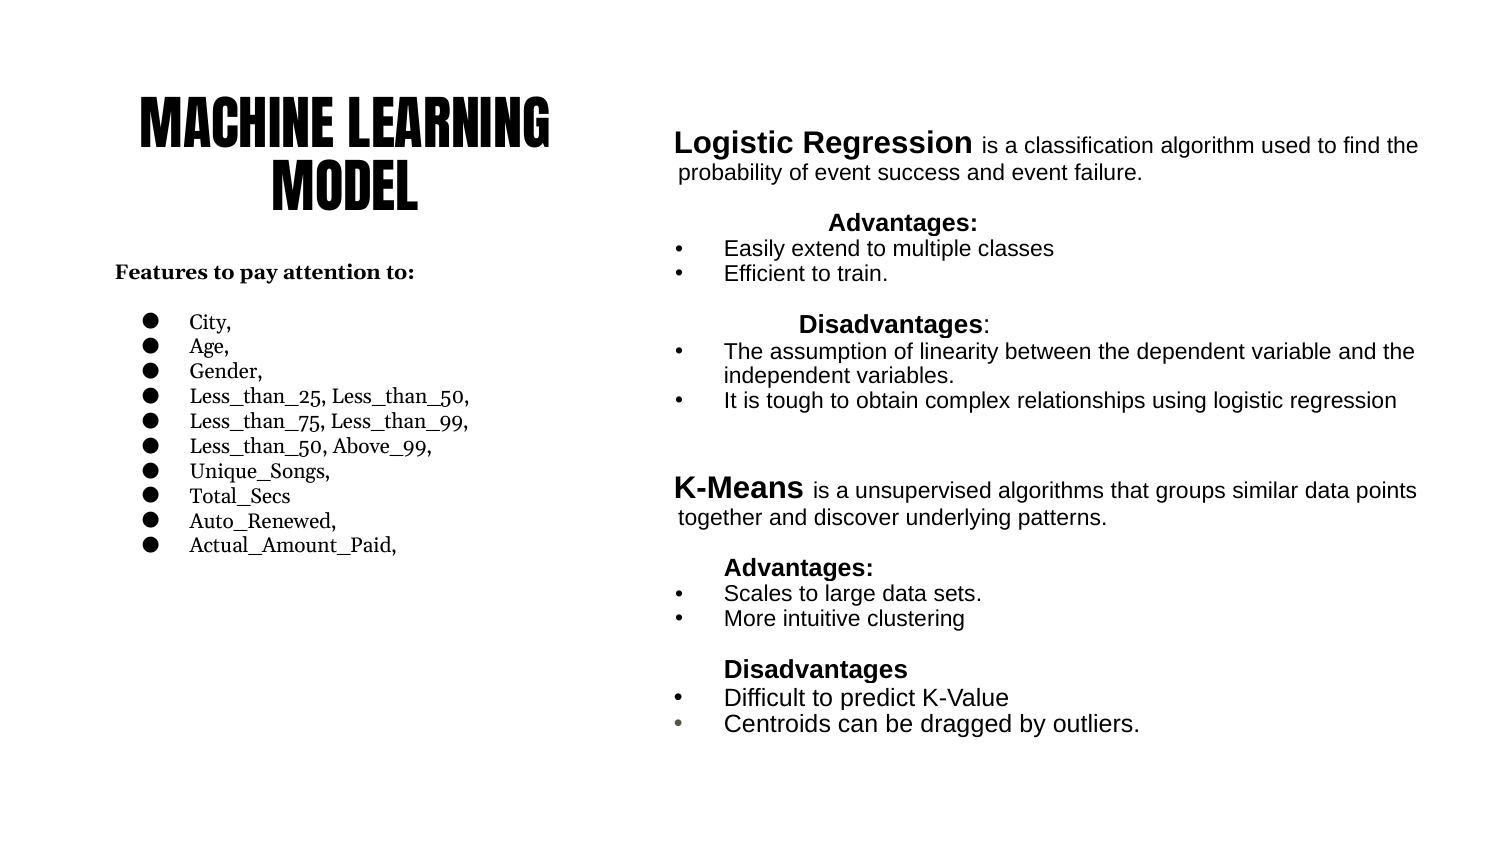

# MACHINE LEARNING MODEL

Logistic Regression is a classification algorithm used to find the probability of event success and event failure.

		Advantages:
Easily extend to multiple classes
Efficient to train.

	Disadvantages:
The assumption of linearity between the dependent variable and the independent variables.
It is tough to obtain complex relationships using logistic regression

K-Means is a unsupervised algorithms that groups similar data points together and discover underlying patterns.

Advantages:
Scales to large data sets.
More intuitive clustering

Disadvantages
Difficult to predict K-Value
Centroids can be dragged by outliers.
Features to pay attention to:

City,
Age,
Gender,
Less_than_25, Less_than_50,
Less_than_75, Less_than_99,
Less_than_50, Above_99,
Unique_Songs,
Total_Secs
Auto_Renewed,
Actual_Amount_Paid,